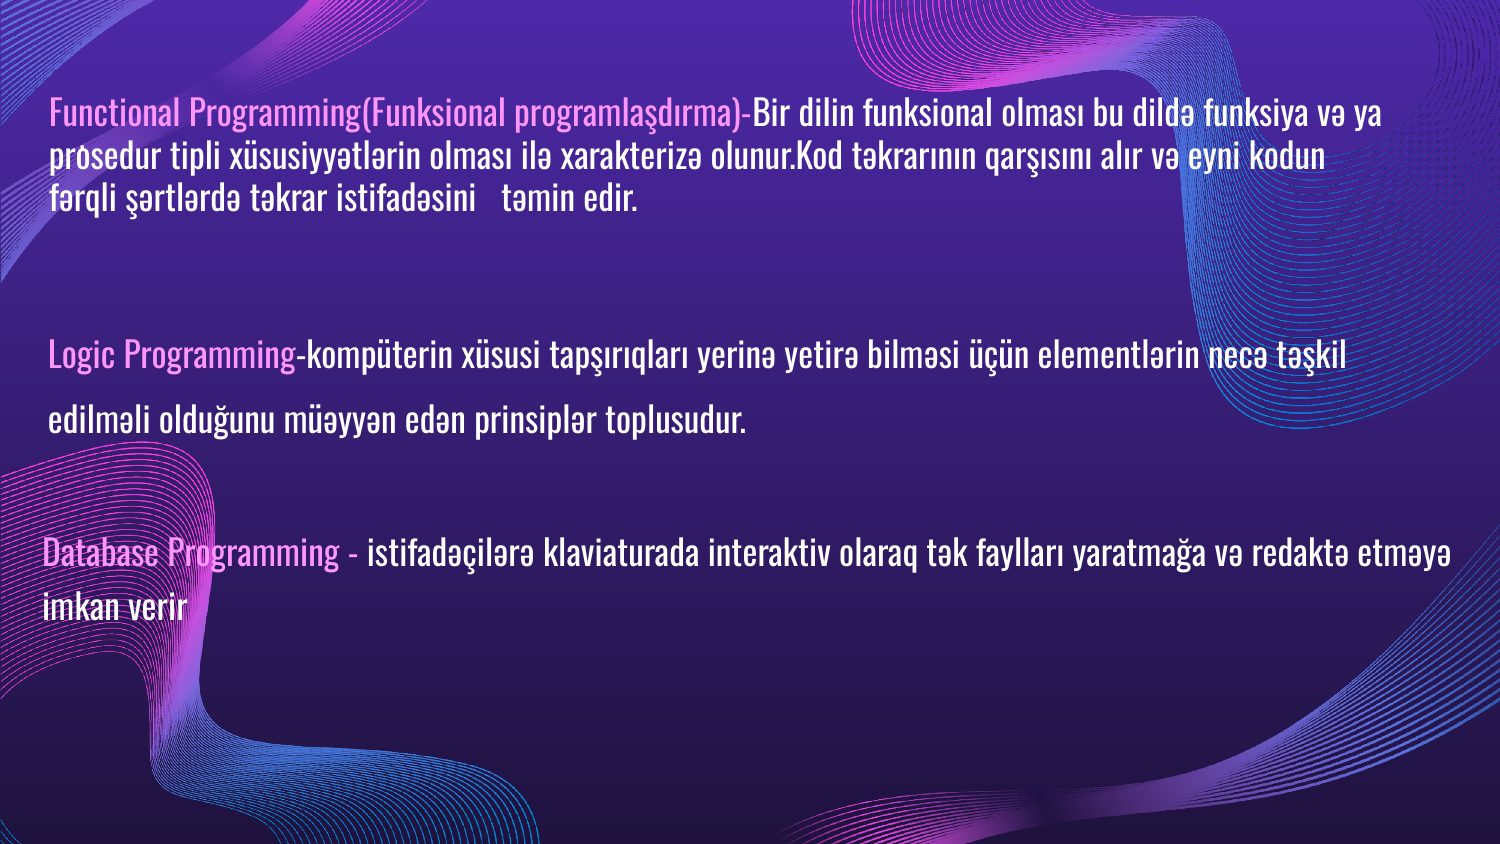

Functional Programming(Funksional programlaşdırma)-Bir dilin funksional olması bu dildə funksiya və ya prosedur tipli xüsusiyyətlərin olması ilə xarakterizə olunur.Kod təkrarının qarşısını alır və eyni kodun fərqli şərtlərdə təkrar istifadəsini   təmin edir.
# .

Logic Programming-kompüterin xüsusi tapşırıqları yerinə yetirə bilməsi üçün elementlərin necə təşkil edilməli olduğunu müəyyən edən prinsiplər toplusudur.

Database Programming - istifadəçilərə klaviaturada interaktiv olaraq tək faylları yaratmağa və redaktə etməyə imkan verir